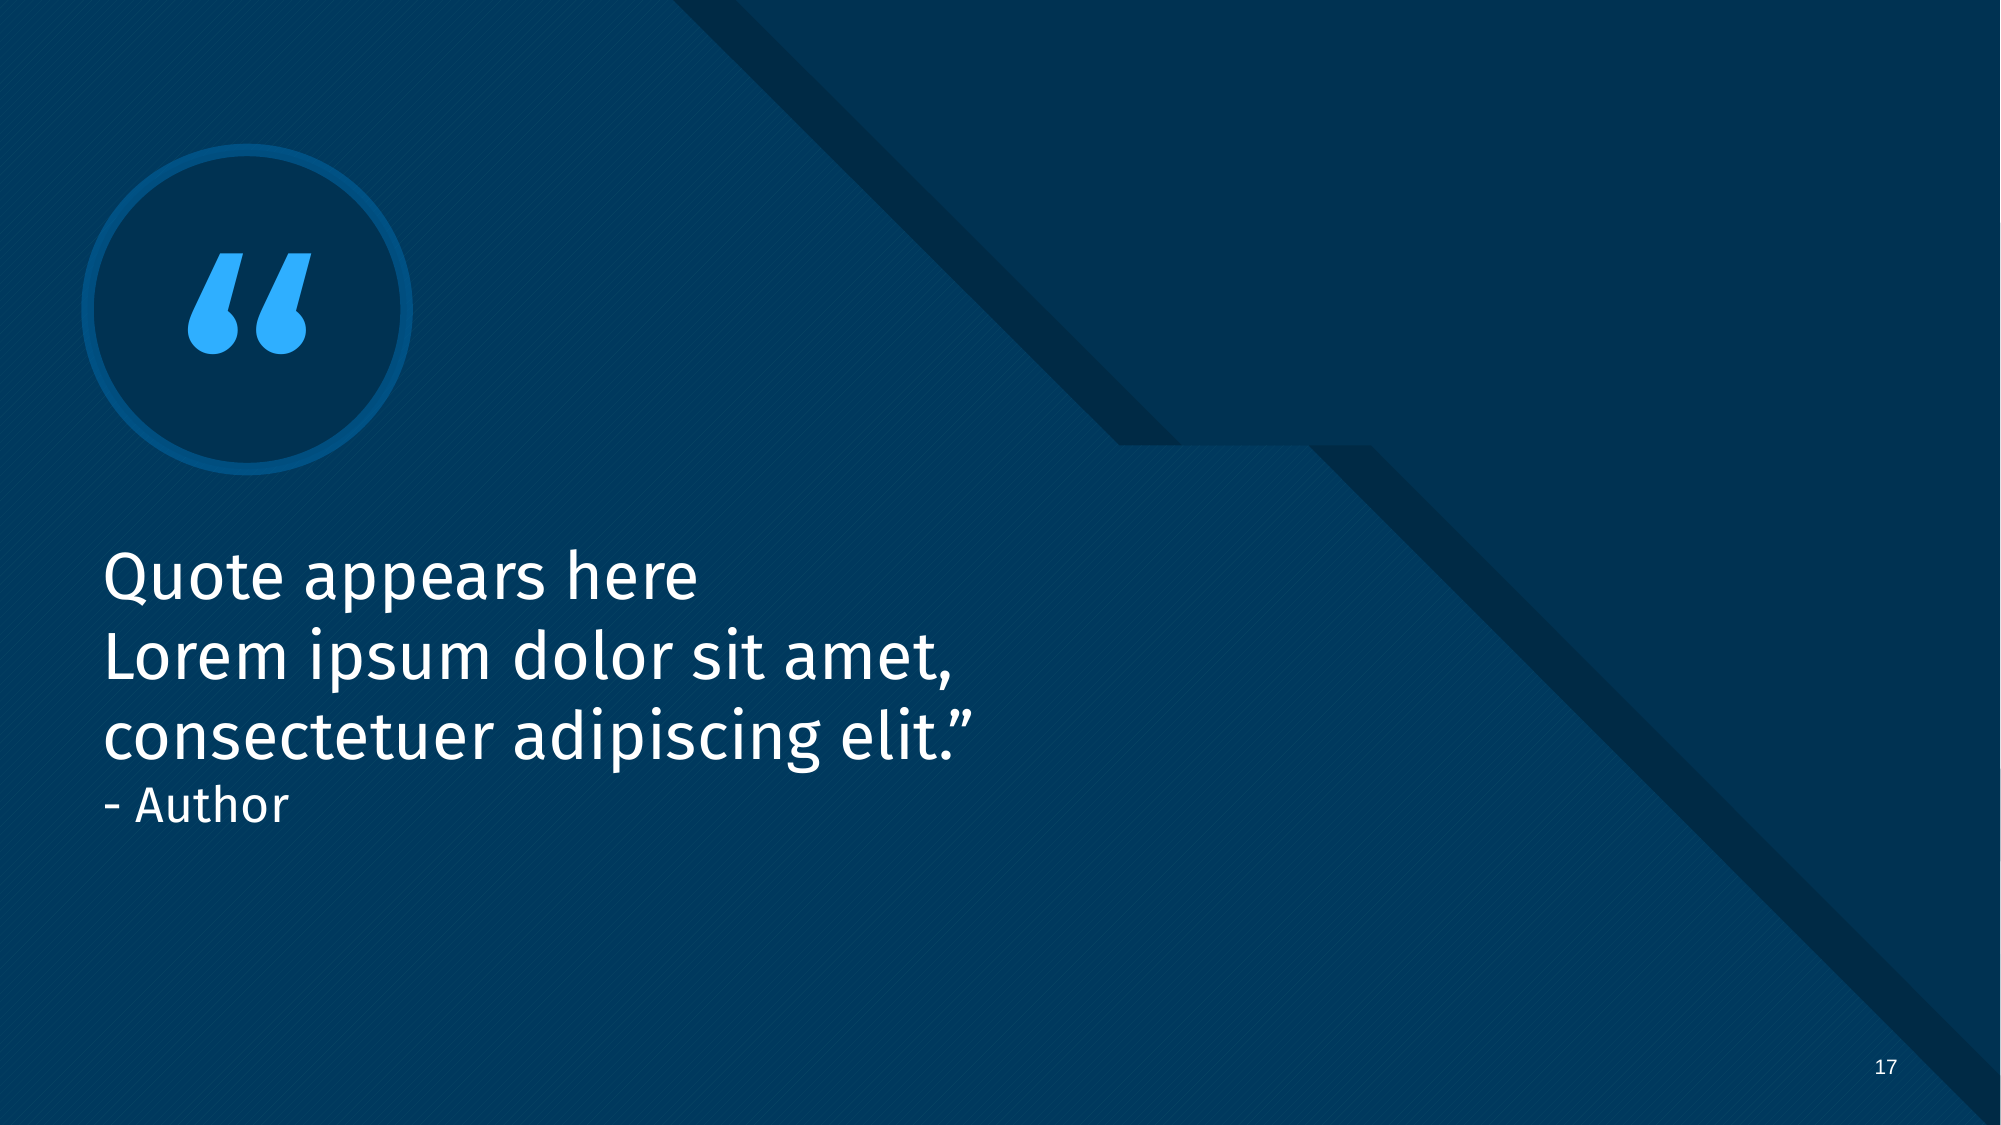

# Quote appears here Lorem ipsum dolor sit amet, consectetuer adipiscing elit.” - Author
17